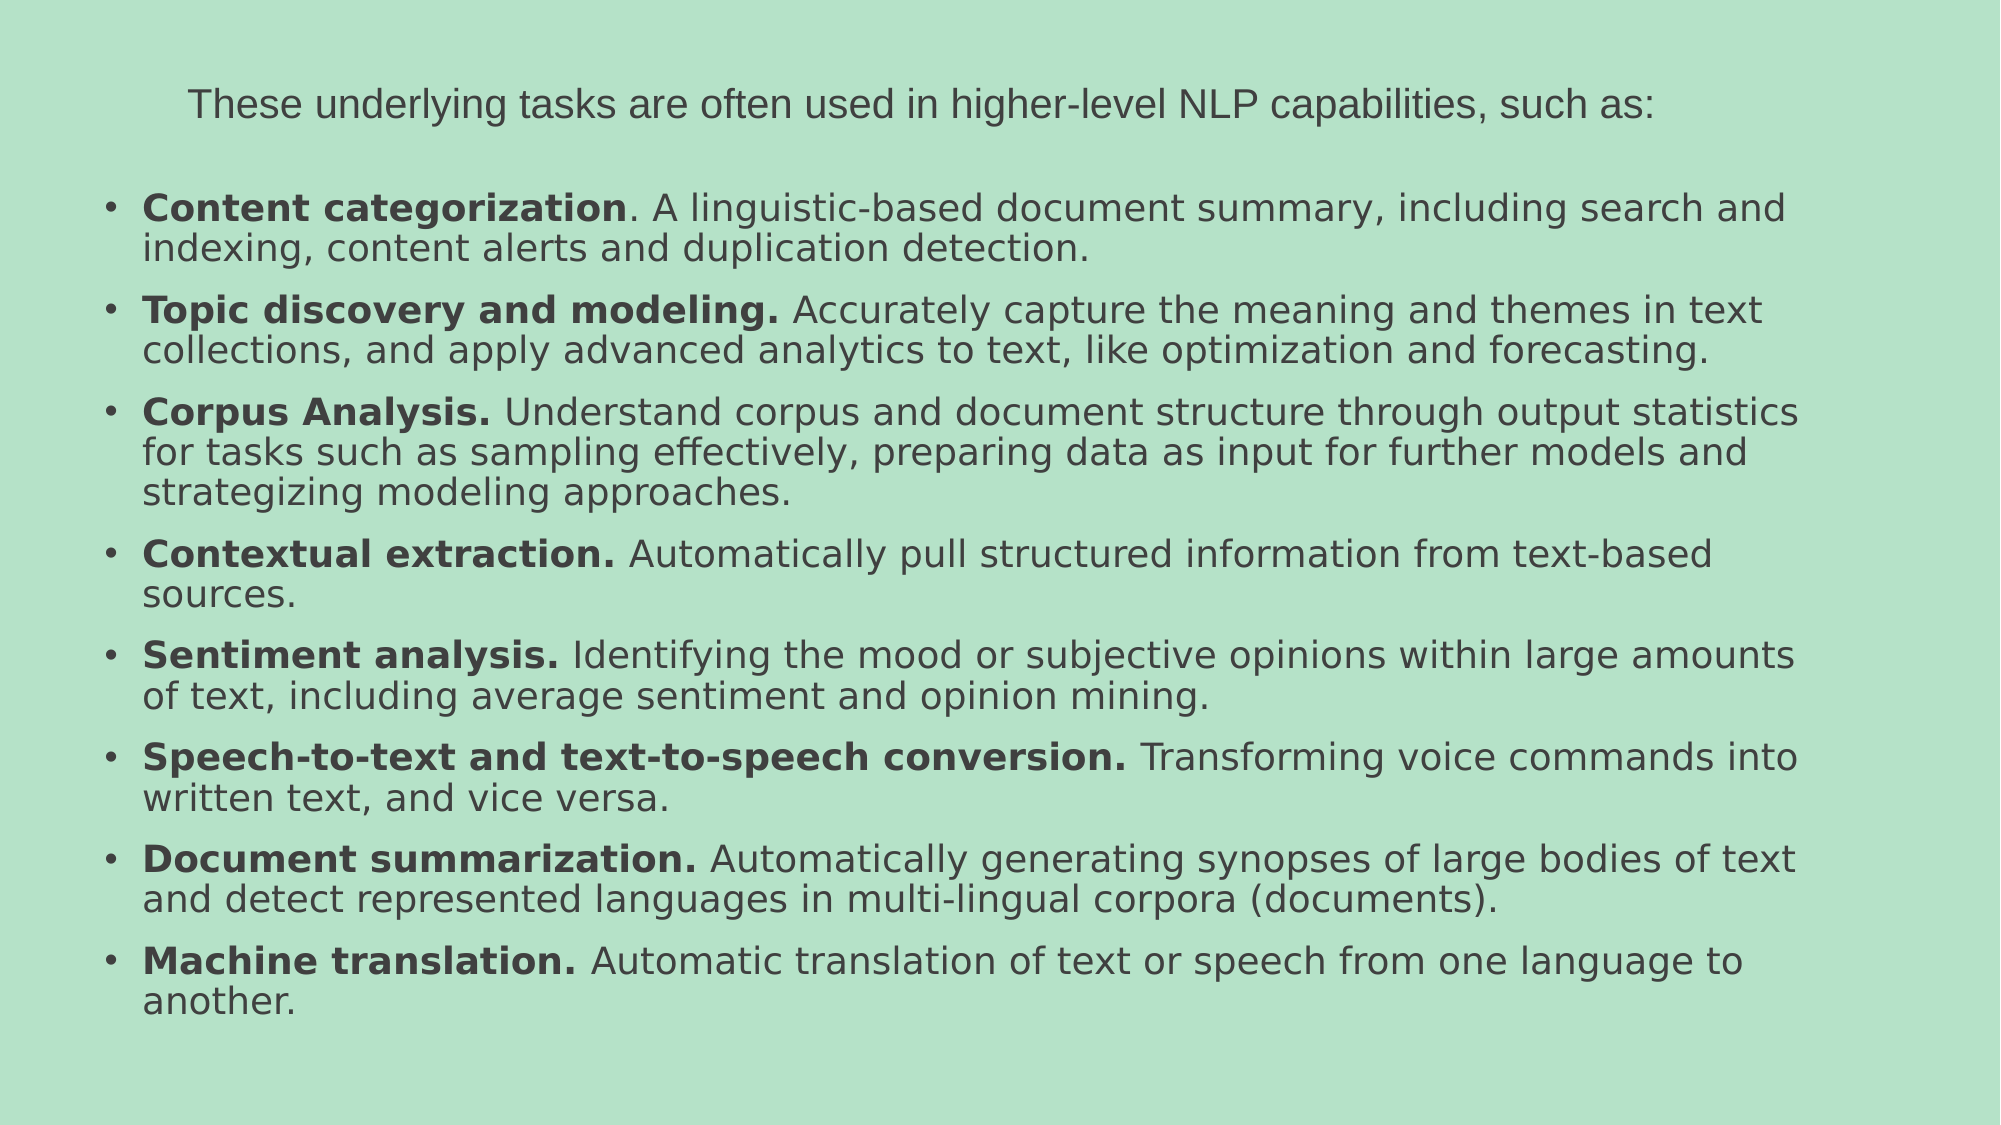

# These underlying tasks are often used in higher-level NLP capabilities, such as:
Content categorization. A linguistic-based document summary, including search and indexing, content alerts and duplication detection.
Topic discovery and modeling. Accurately capture the meaning and themes in text collections, and apply advanced analytics to text, like optimization and forecasting.
Corpus Analysis. Understand corpus and document structure through output statistics for tasks such as sampling effectively, preparing data as input for further models and strategizing modeling approaches.
Contextual extraction. Automatically pull structured information from text-based sources.
Sentiment analysis. Identifying the mood or subjective opinions within large amounts of text, including average sentiment and opinion mining.
Speech-to-text and text-to-speech conversion. Transforming voice commands into written text, and vice versa.
Document summarization. Automatically generating synopses of large bodies of text and detect represented languages in multi-lingual corpora (documents).
Machine translation. Automatic translation of text or speech from one language to another.